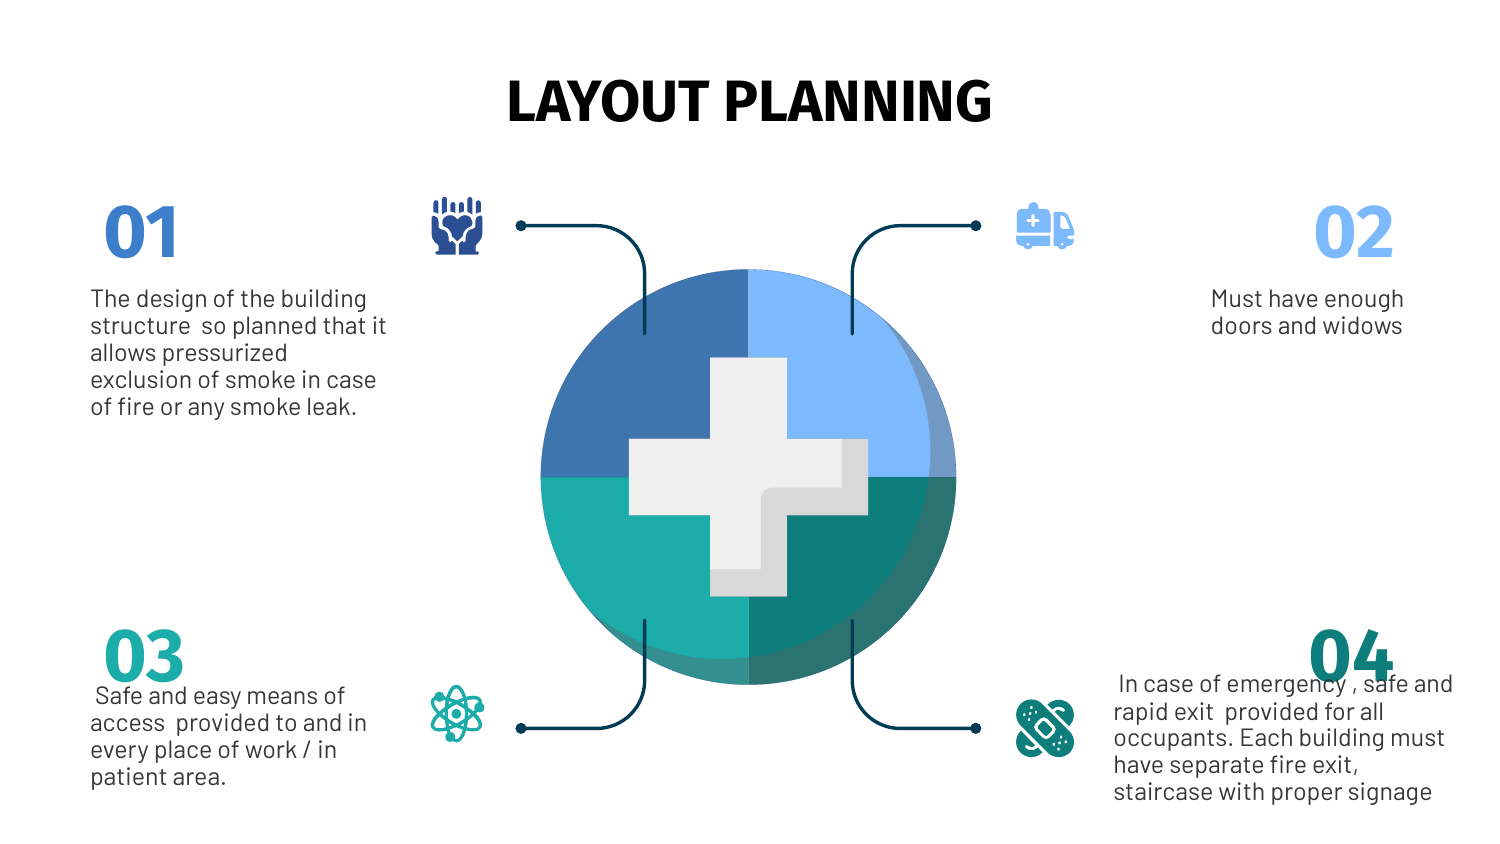

LAYOUT PLANNING
01
02

The design of the building structure  so planned that it allows pressurized exclusion of smoke in case of fire or any smoke leak.
Must have enough doors and widows
03
04
 In case of emergency , safe and rapid exit  provided for all occupants. Each building must have separate fire exit, staircase with proper signage
 Safe and easy means of access  provided to and in every place of work / in patient area.